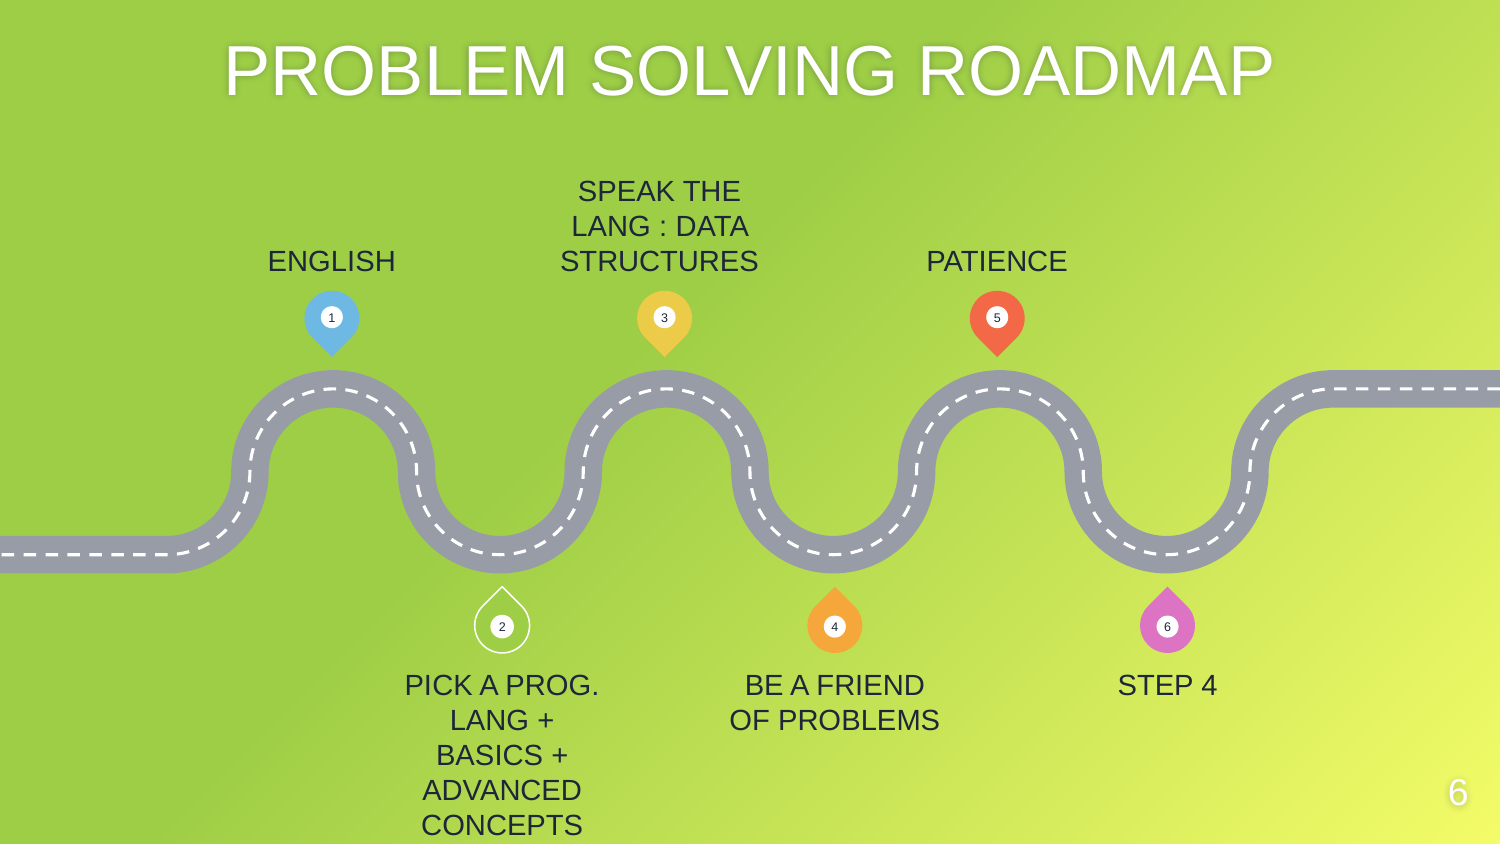

# PROBLEM SOLVING ROADMAP
SPEAK THE LANG : DATA STRUCTURES
ENGLISH
PATIENCE

1

3

5

2

4

6
PICK A PROG. LANG + BASICS + ADVANCED CONCEPTS
BE A FRIEND OF PROBLEMS
STEP 4
6